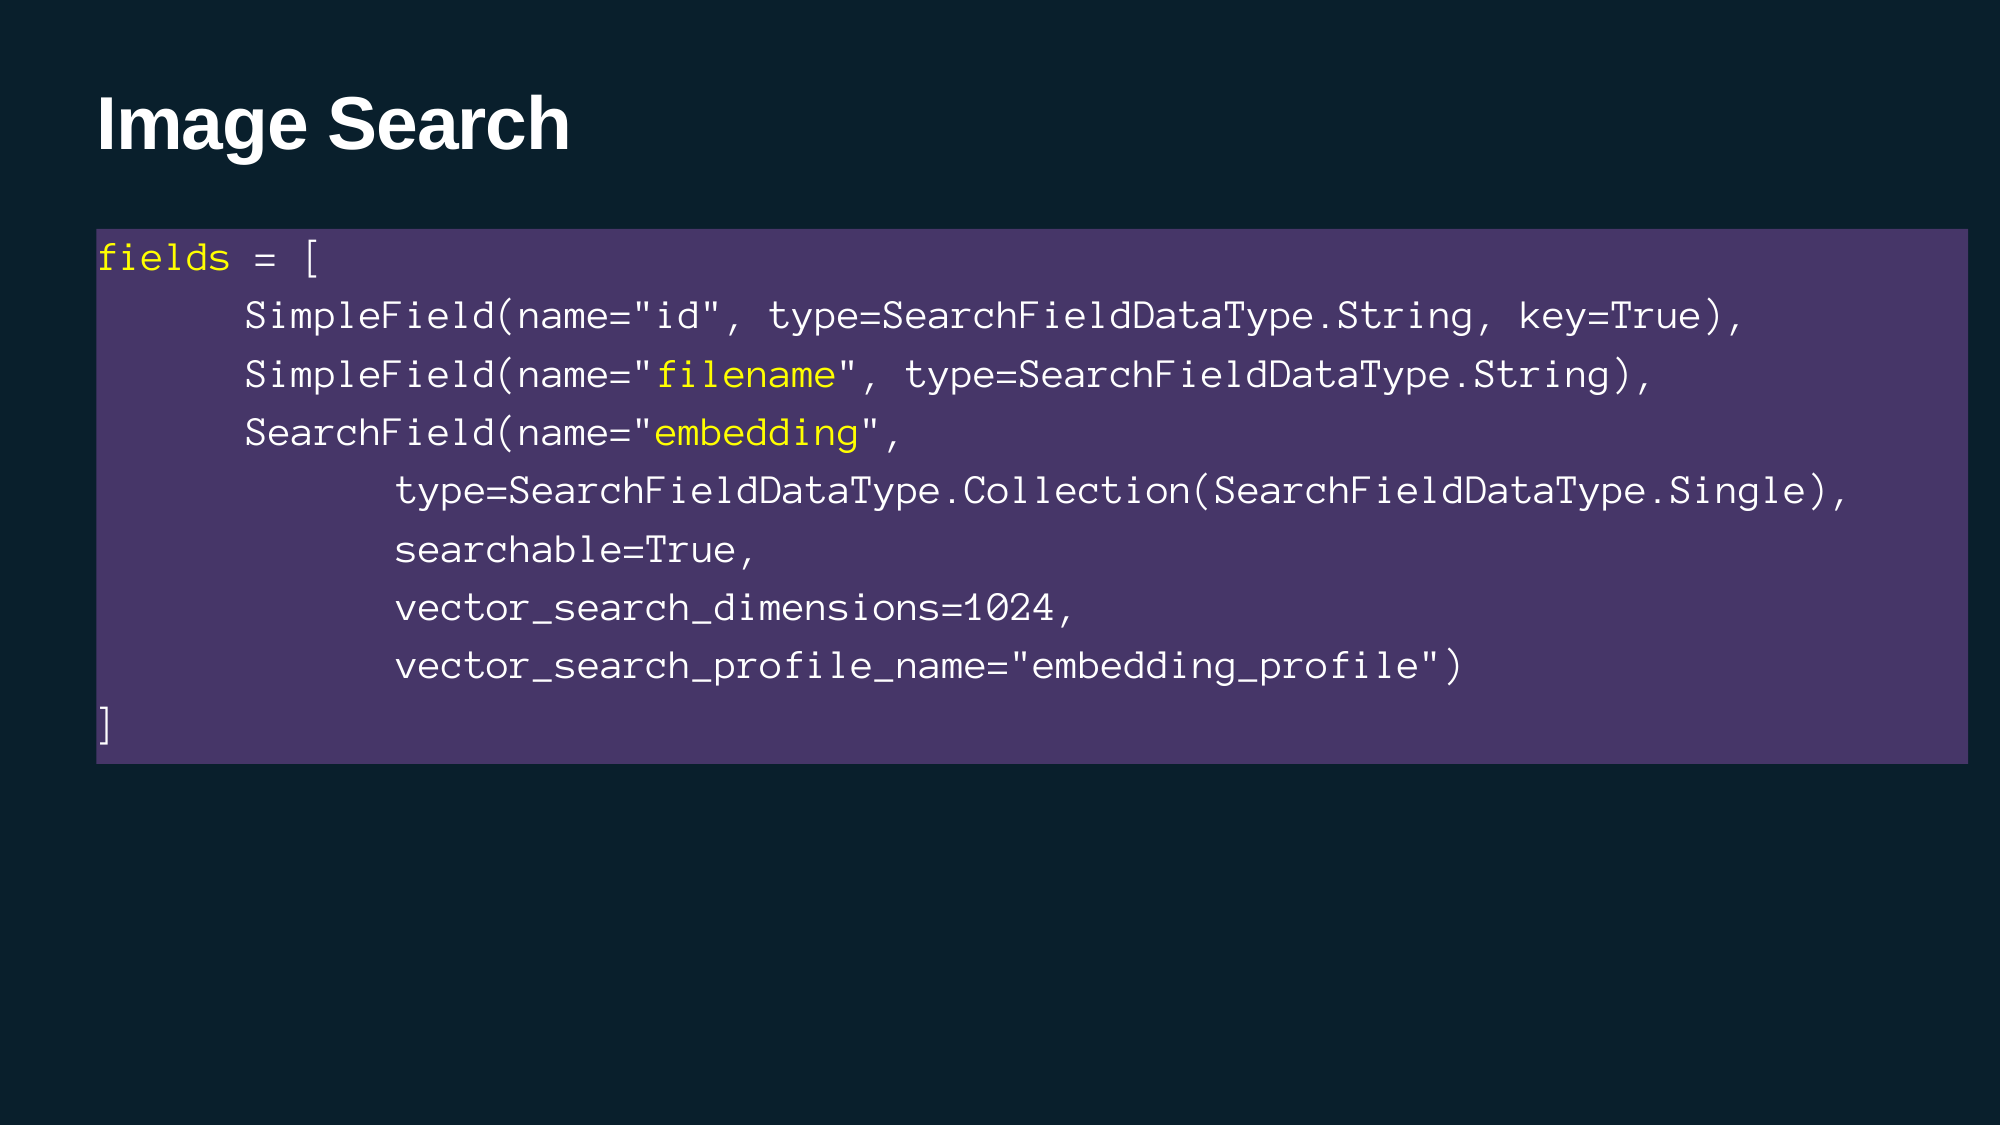

# Image Search
fields = [
	SimpleField(name="id", type=SearchFieldDataType.String, key=True),
	SimpleField(name="filename", type=SearchFieldDataType.String),
	SearchField(name="embedding",
		type=SearchFieldDataType.Collection(SearchFieldDataType.Single),
		searchable=True,
		vector_search_dimensions=1024,
		vector_search_profile_name="embedding_profile")
]